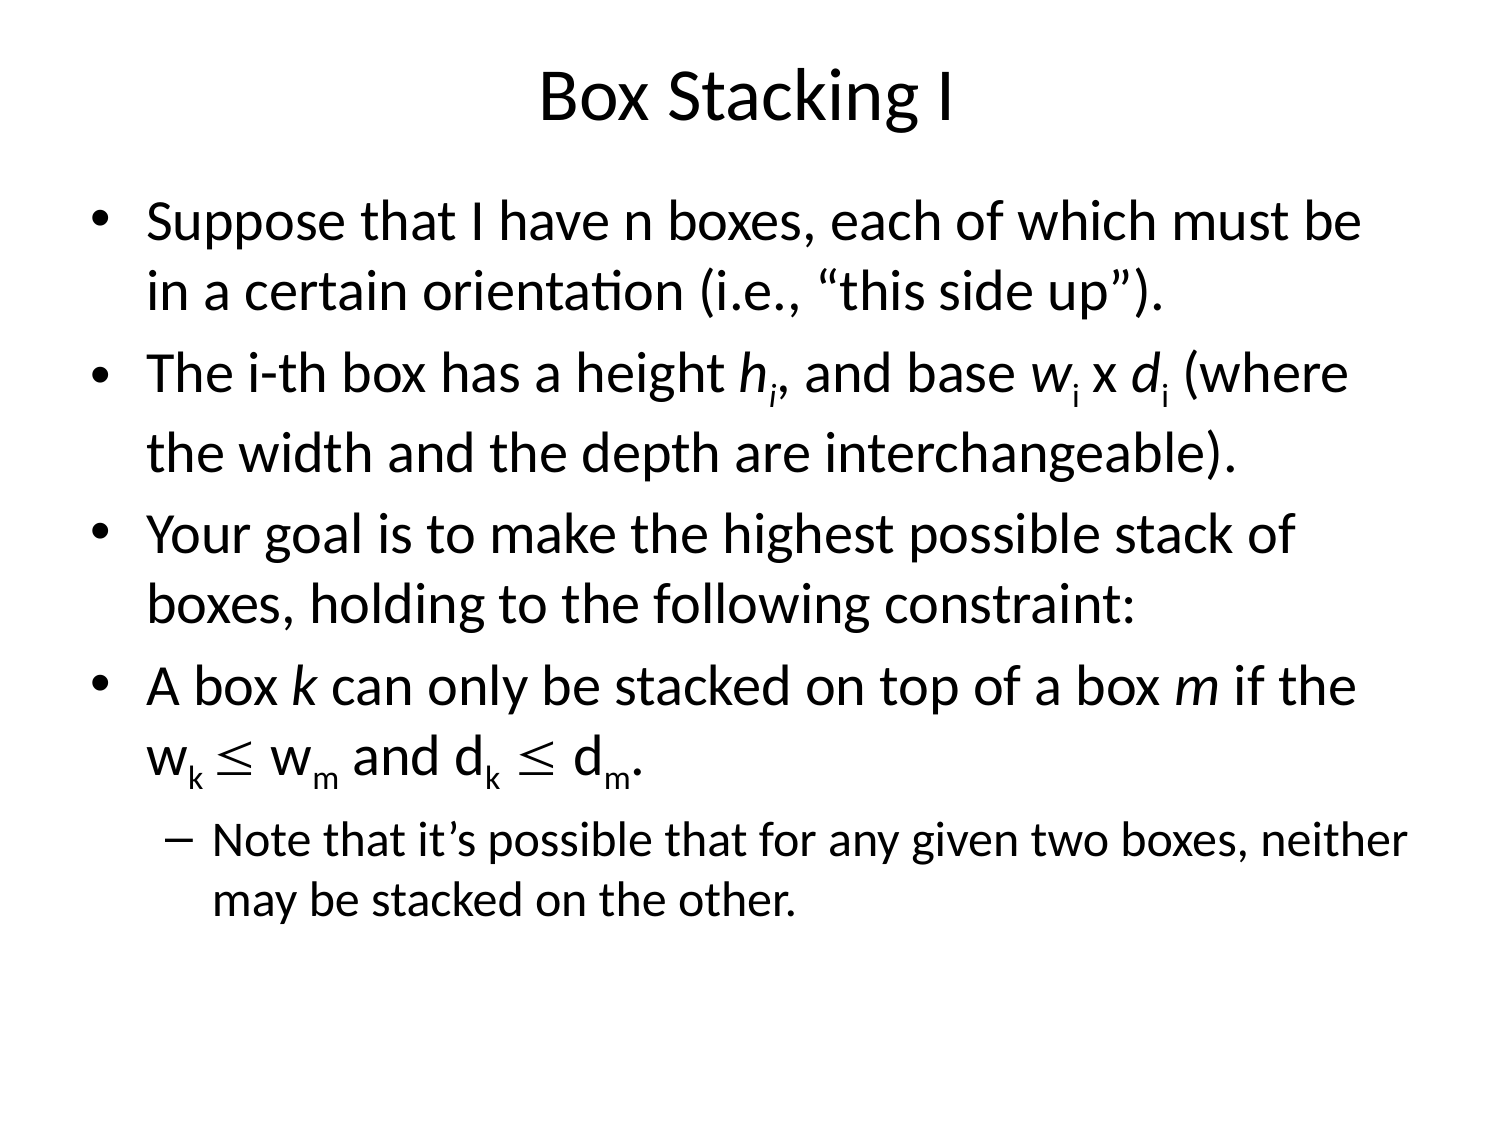

# Box Stacking I
Suppose that I have n boxes, each of which must be in a certain orientation (i.e., “this side up”).
The i-th box has a height hi, and base wi x di (where the width and the depth are interchangeable).
Your goal is to make the highest possible stack of boxes, holding to the following constraint:
A box k can only be stacked on top of a box m if the wk ≤ wm and dk ≤ dm.
Note that it’s possible that for any given two boxes, neither may be stacked on the other.